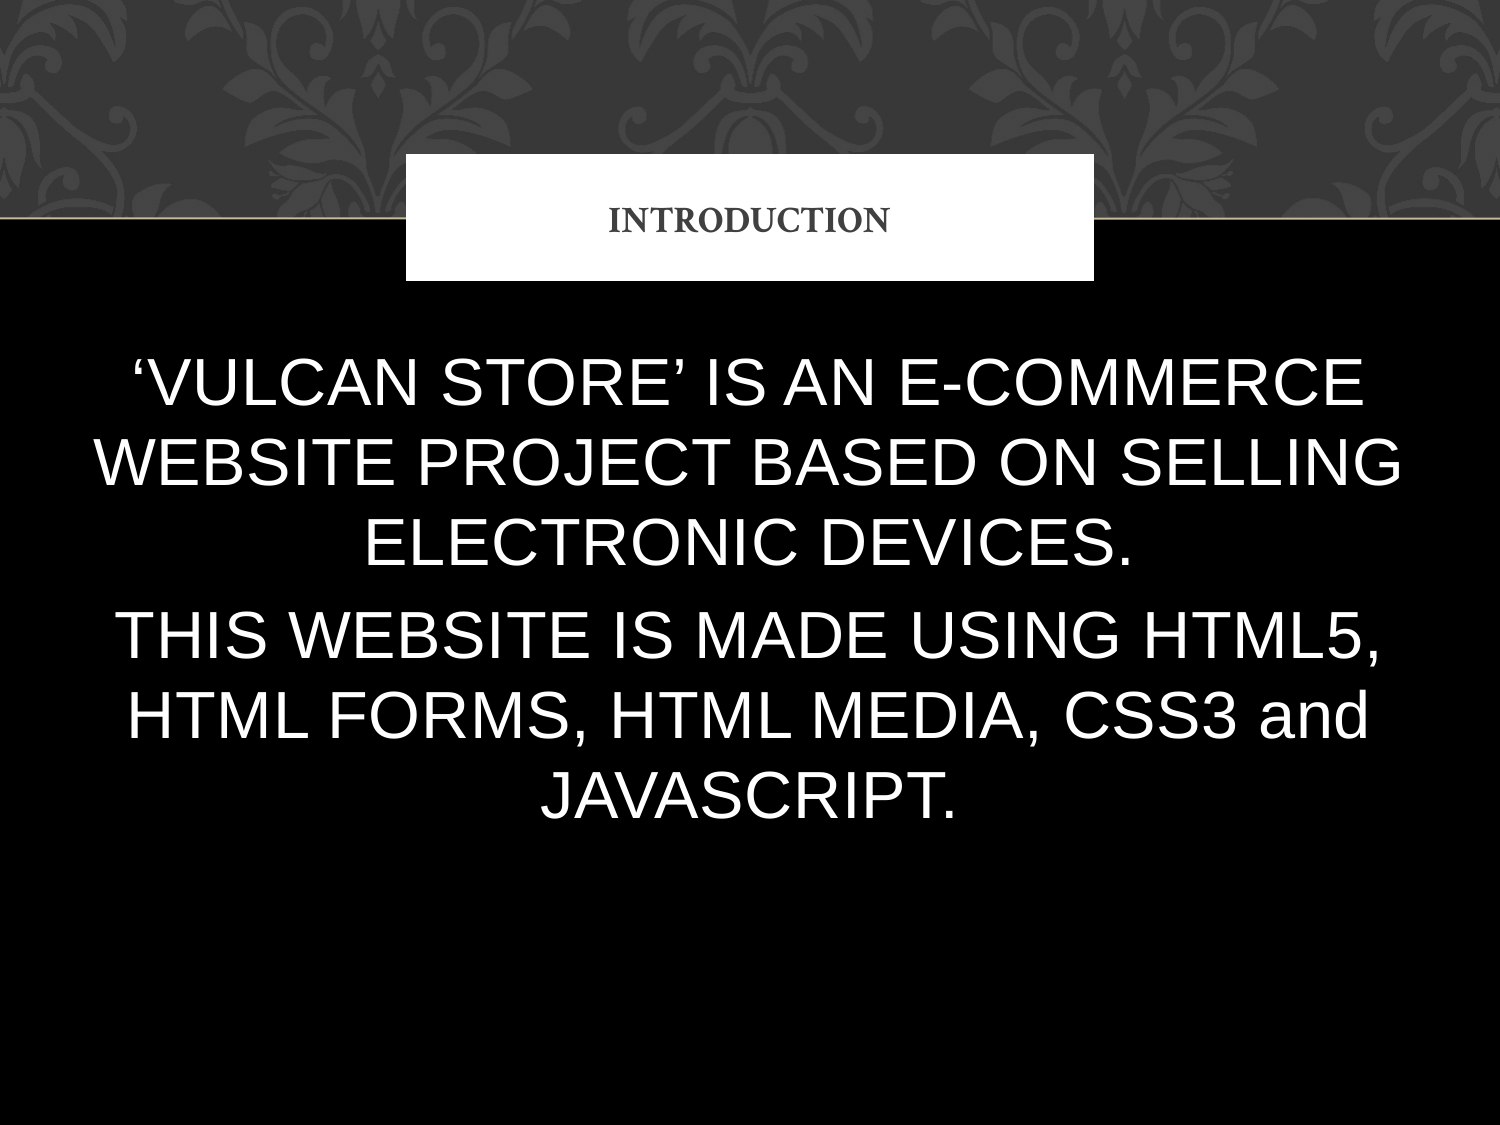

# Introduction
‘VULCAN STORE’ IS AN E-COMMERCE WEBSITE PROJECT BASED ON SELLING ELECTRONIC DEVICES.
THIS WEBSITE IS MADE USING HTML5, HTML FORMS, HTML MEDIA, CSS3 and JAVASCRIPT.